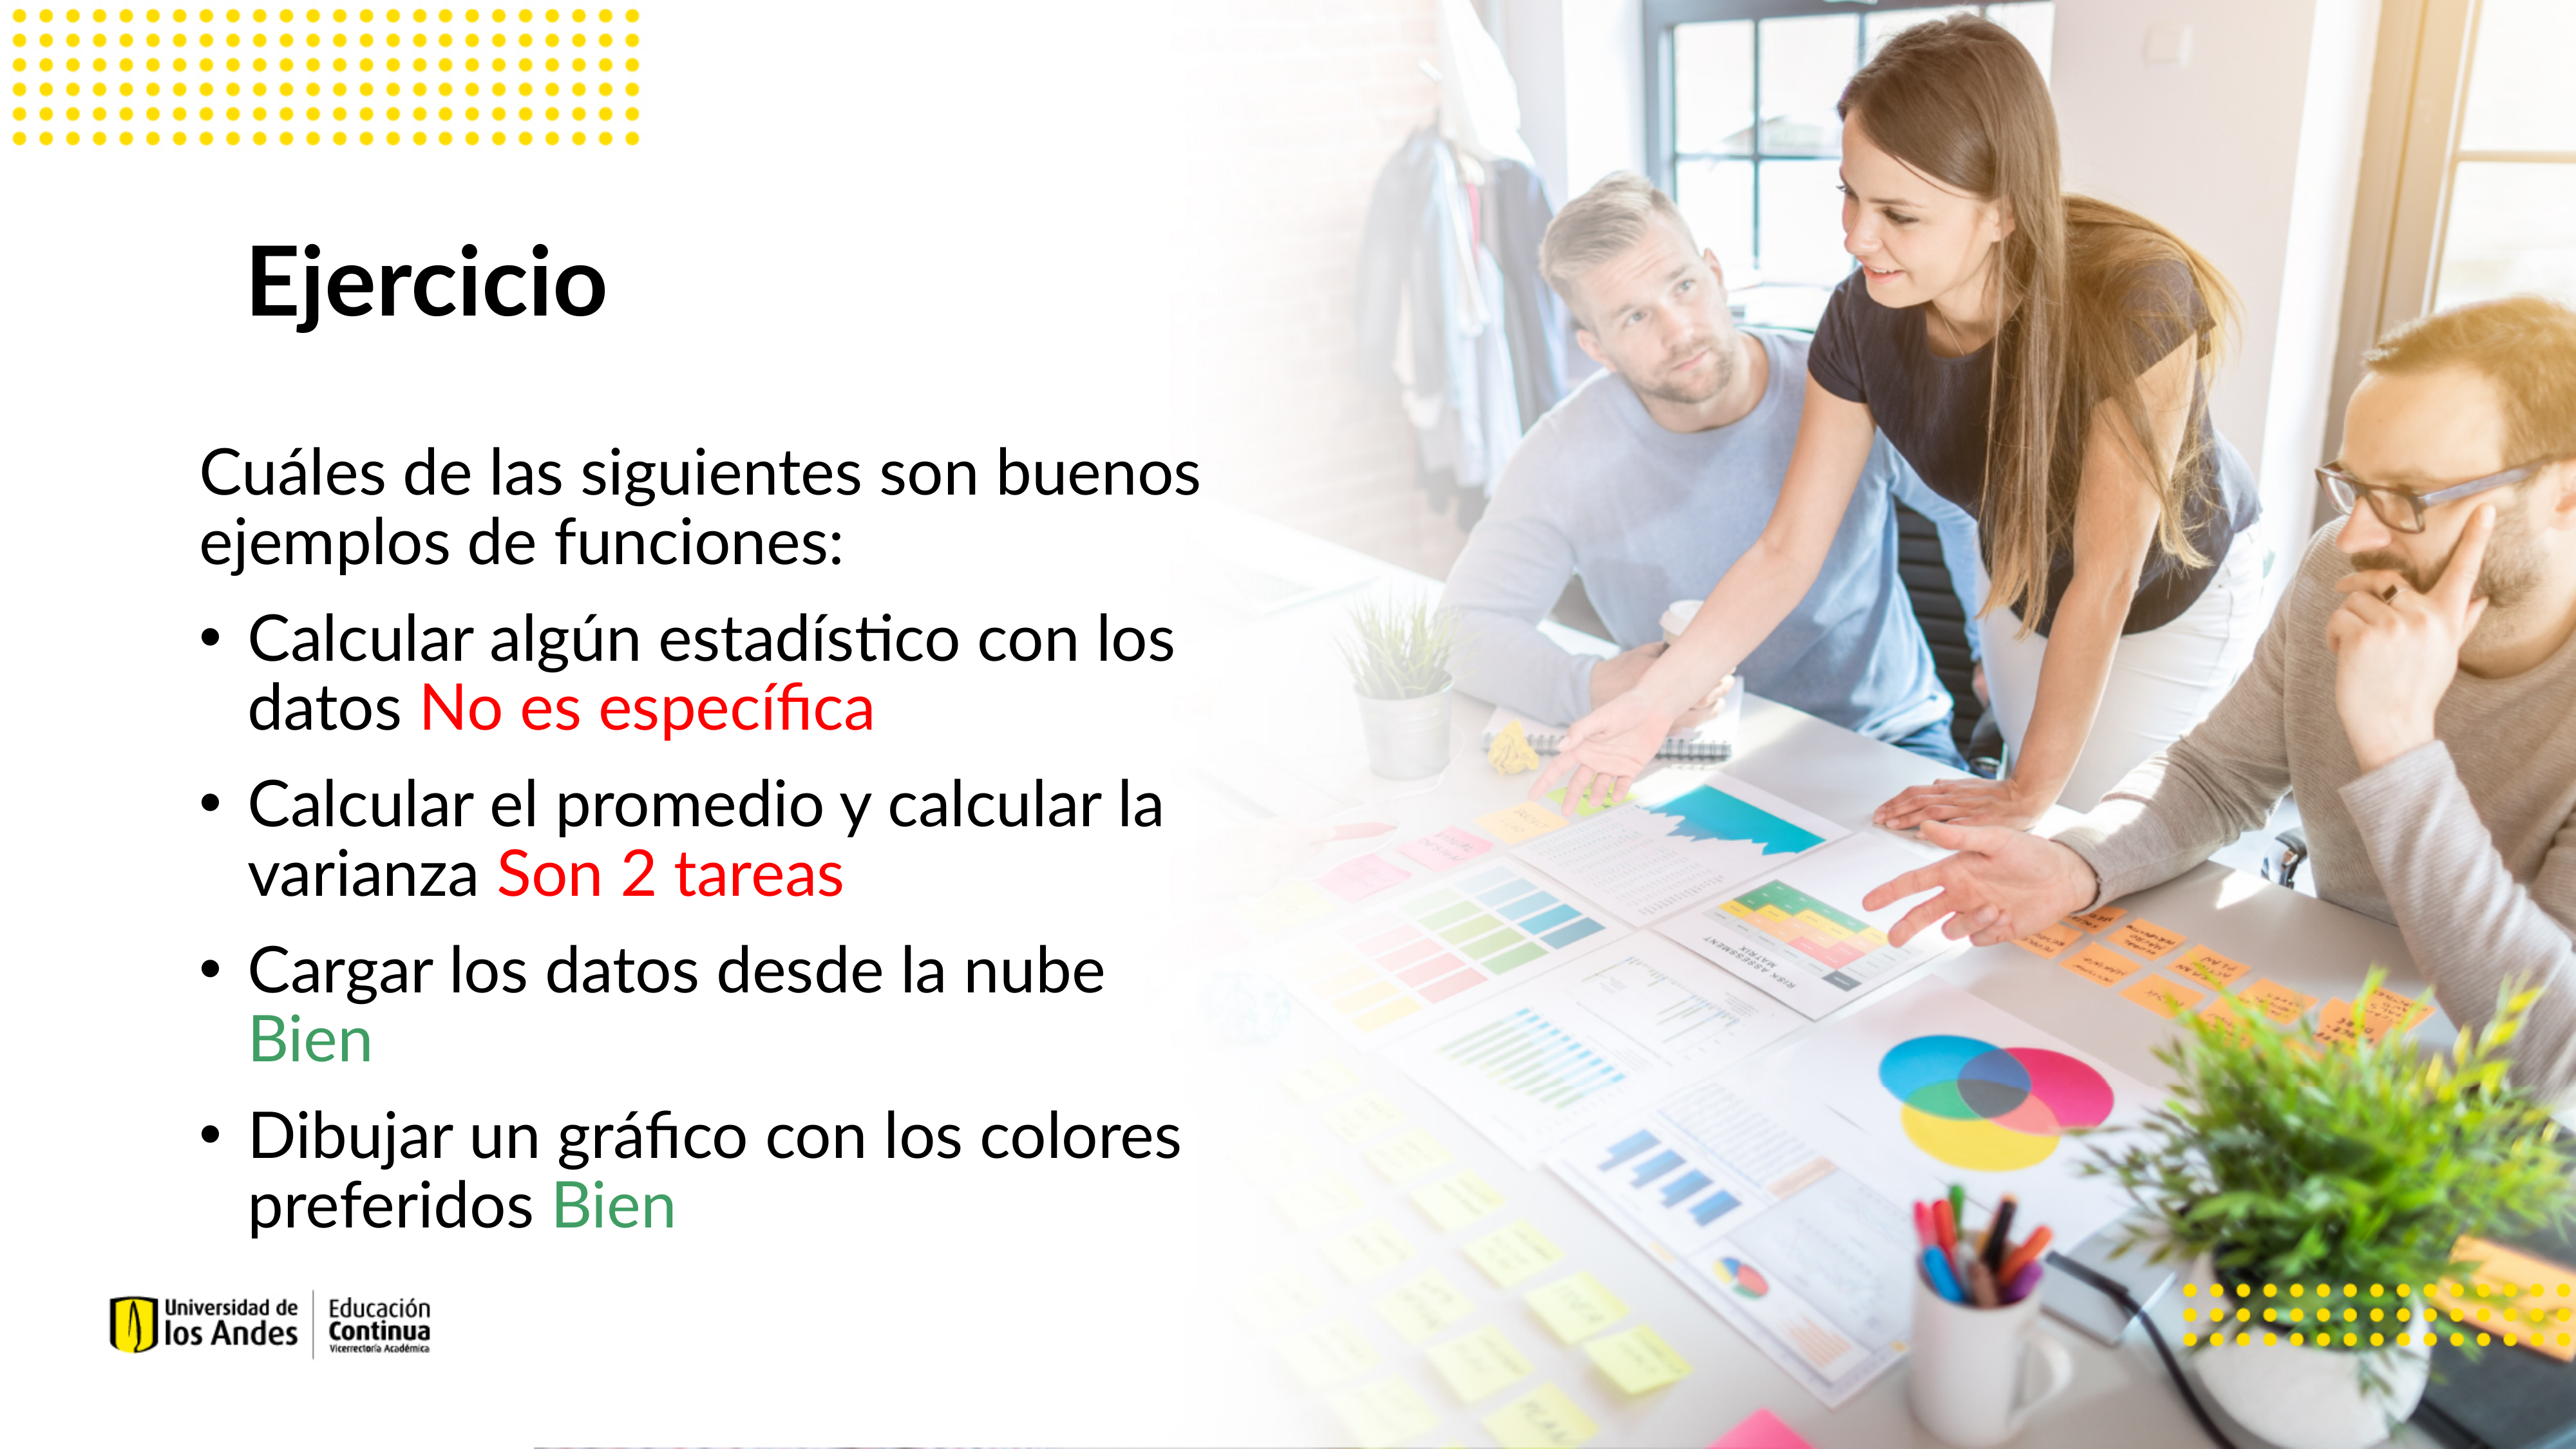

# Ejercicio
Cuáles de las siguientes son buenos ejemplos de funciones:
Calcular algún estadístico con los datos No es específica
Calcular el promedio y calcular la varianza Son 2 tareas
Cargar los datos desde la nube Bien
Dibujar un gráfico con los colores preferidos Bien